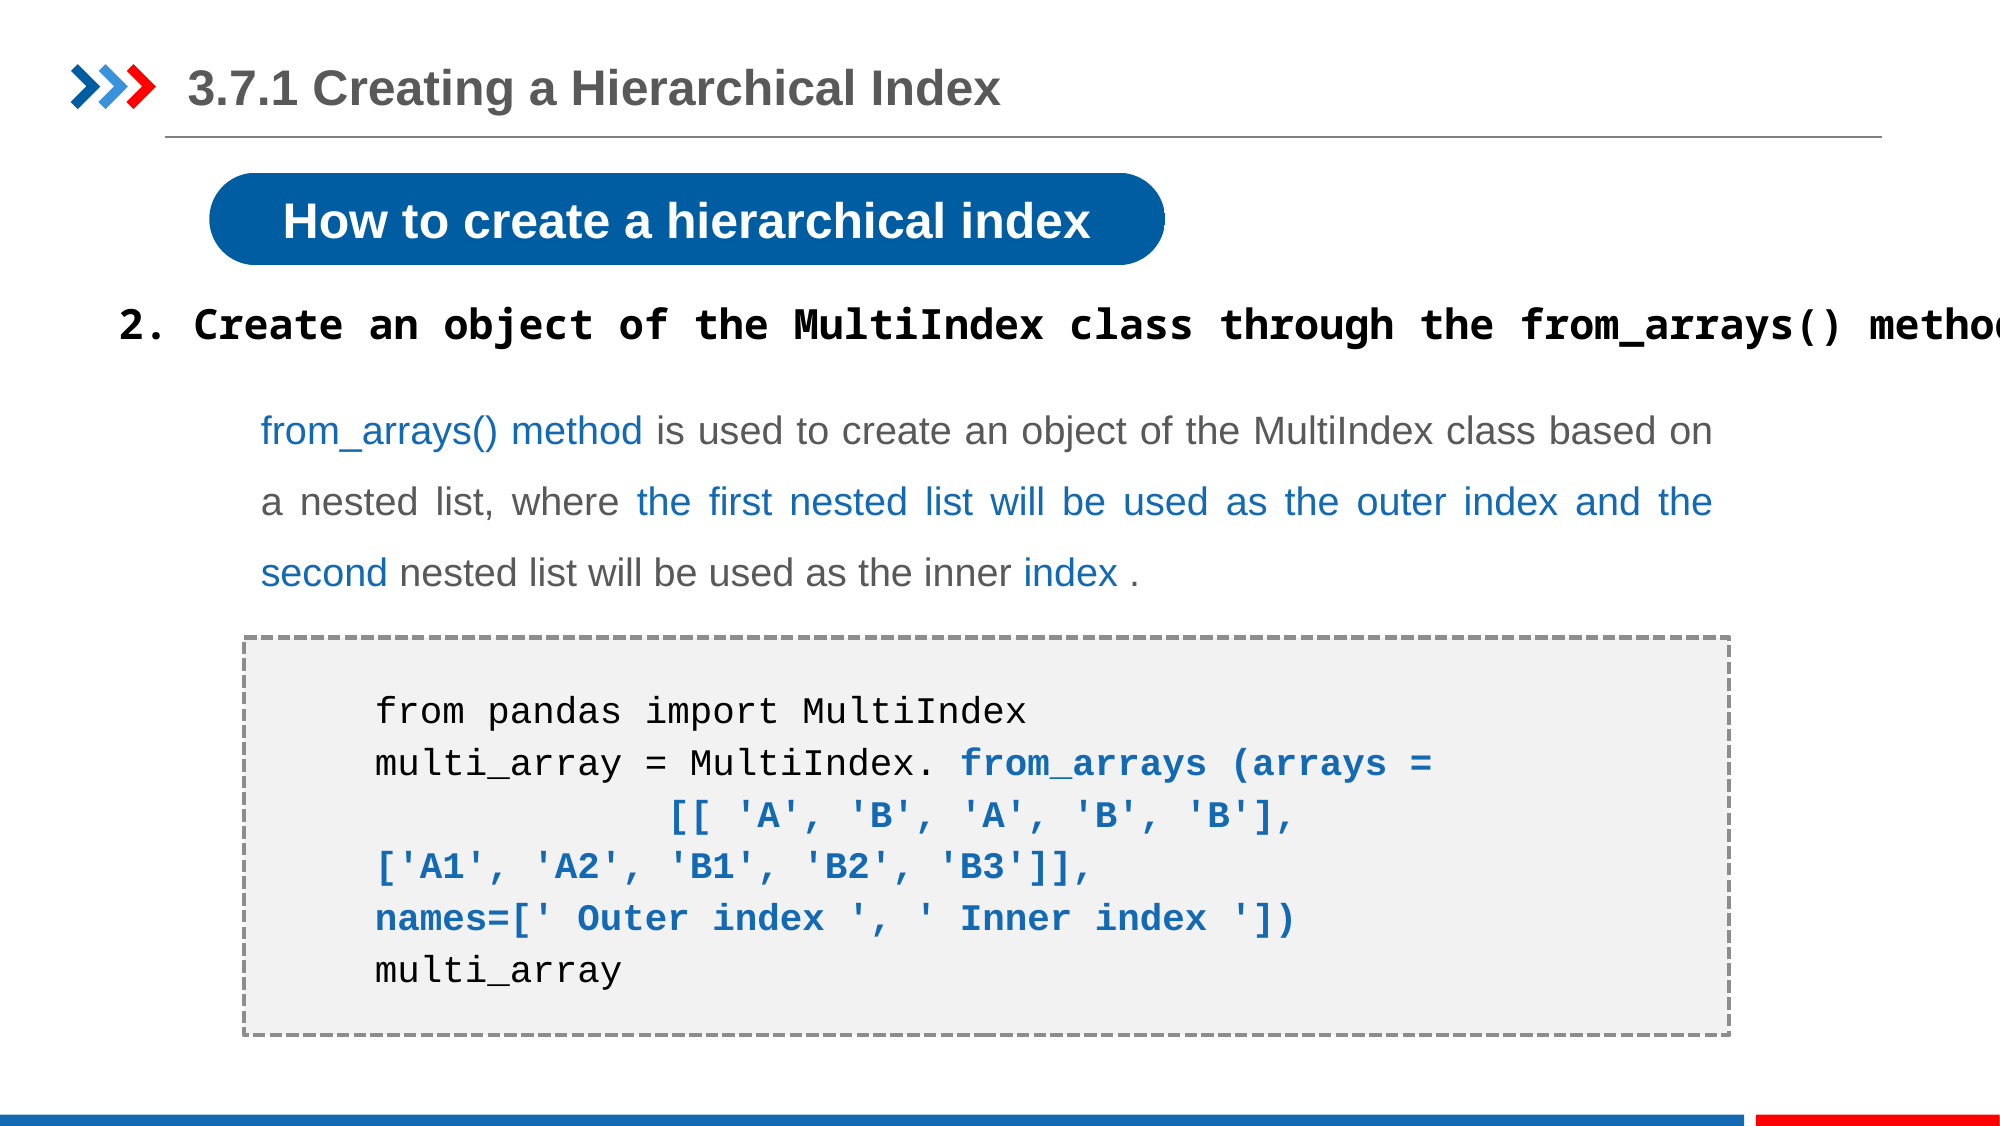

3.7.1 Creating a Hierarchical Index
How to create a hierarchical index
2. Create an object of the MultiIndex class through the from_arrays() method
from_arrays() method is used to create an object of the MultiIndex class based on a nested list, where the first nested list will be used as the outer index and the second nested list will be used as the inner index .

from pandas import MultiIndex
multi_array = MultiIndex. from_arrays (arrays =
             [[ 'A', 'B', 'A', 'B', 'B'],
['A1', 'A2', 'B1', 'B2', 'B3']],
names=[' Outer index ', ' Inner index '])
multi_array